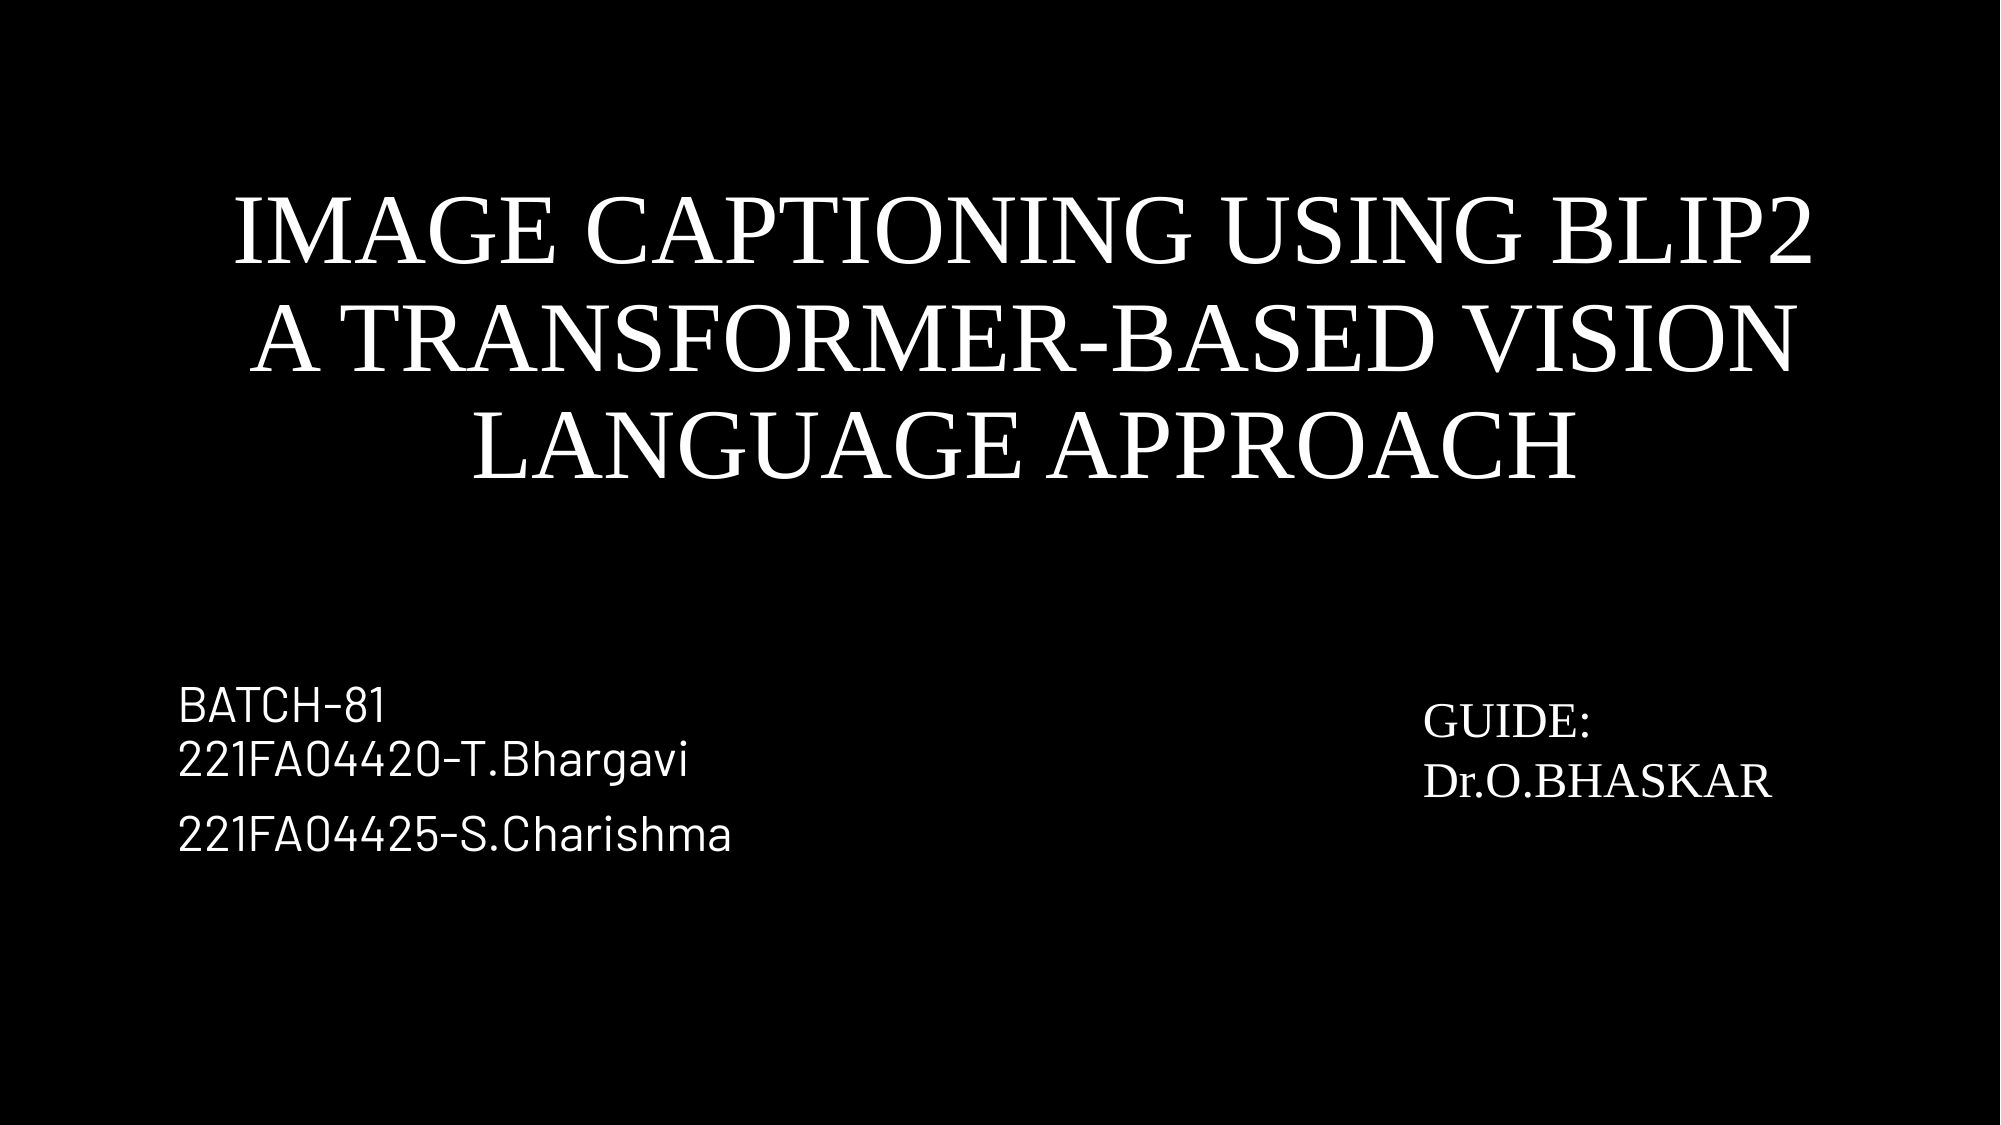

# IMAGE CAPTIONING USING BLIP2 A TRANSFORMER-BASED VISION LANGUAGE APPROACH
BATCH-81
221FA04420-T.Bhargavi
221FA04425-S.Charishma
GUIDE:
Dr.O.BHASKAR